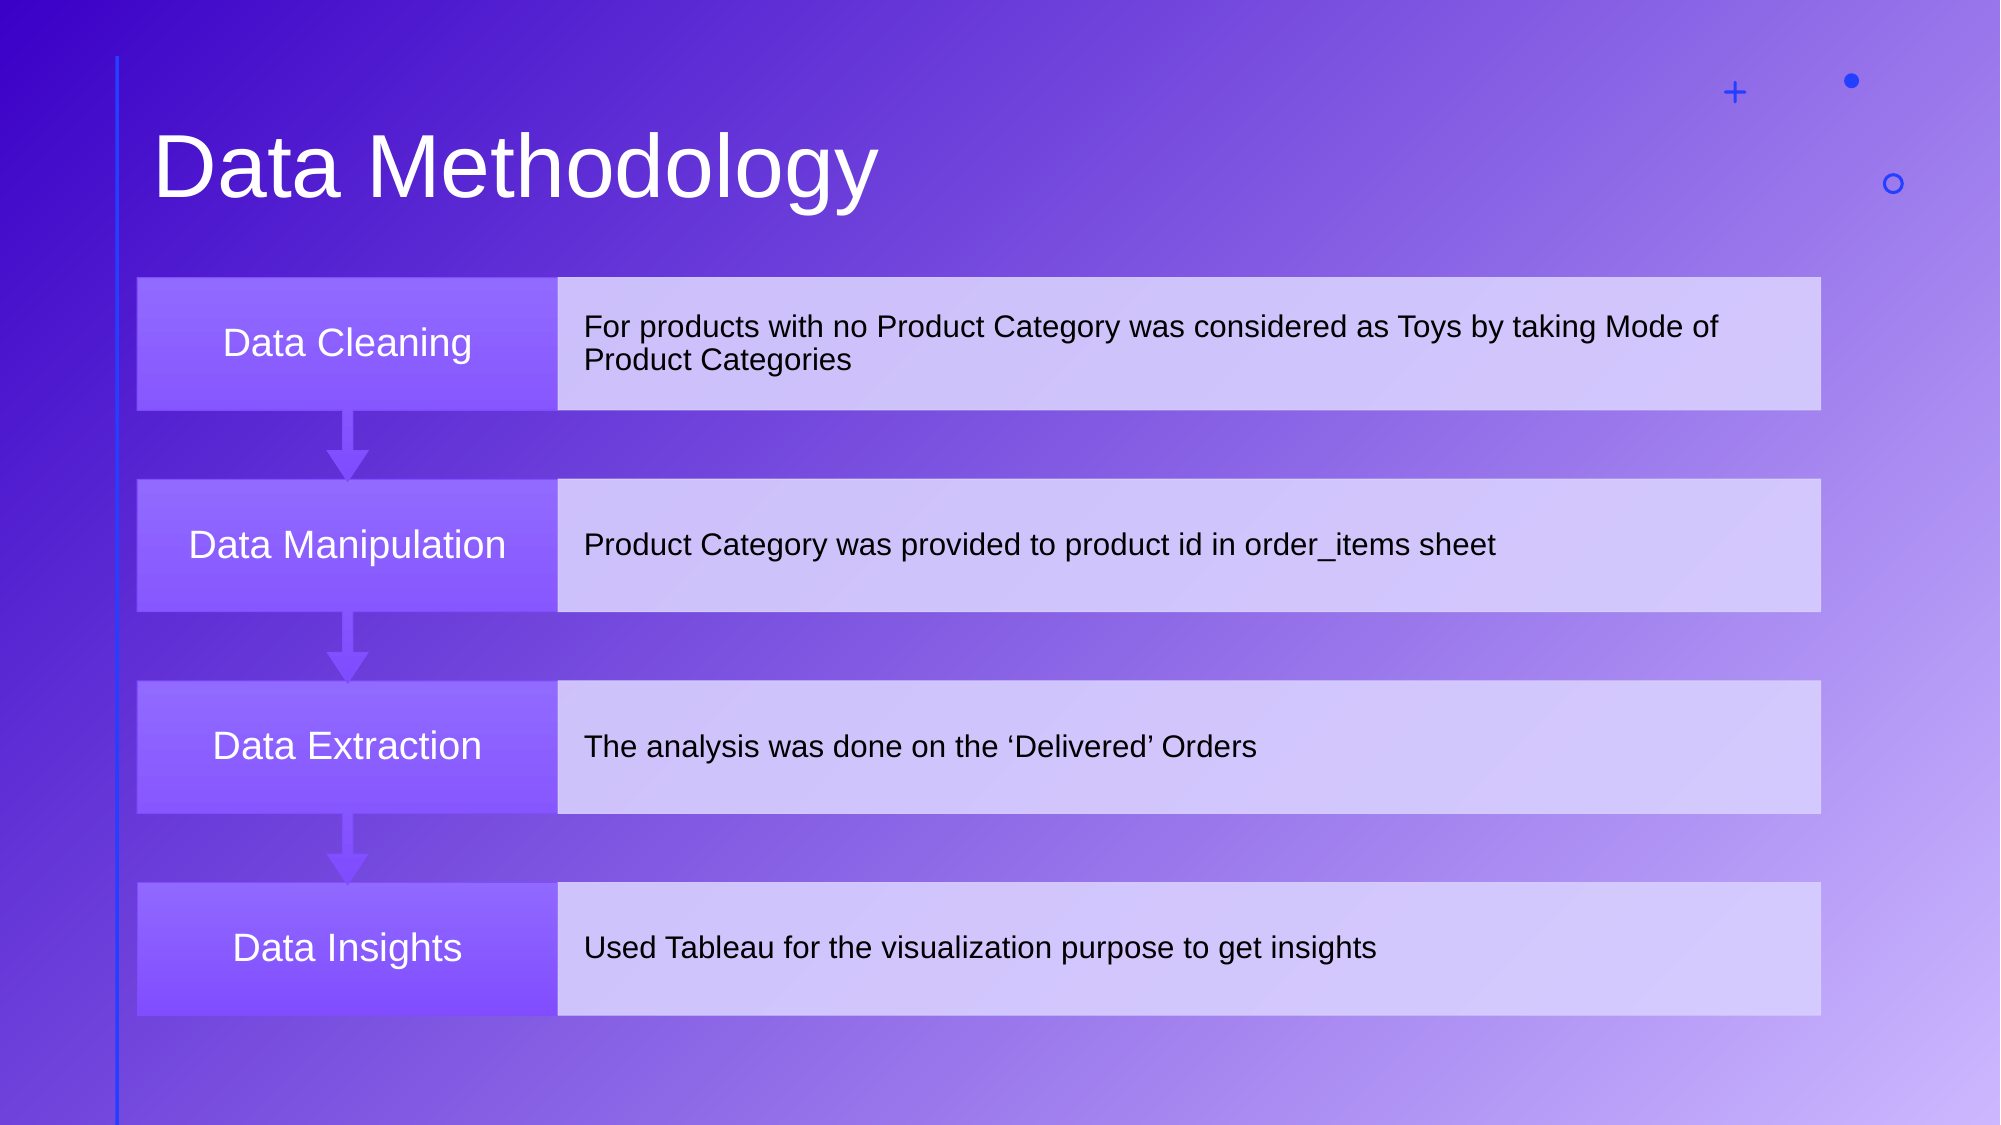

# Data Methodology
Data Insights
Used Tableau for the visualization purpose to get insights
Data Extraction
The analysis was done on the ‘Delivered’ Orders
Data Manipulation
Product Category was provided to product id in order_items sheet
Data Cleaning
For products with no Product Category was considered as Toys by taking Mode of Product Categories